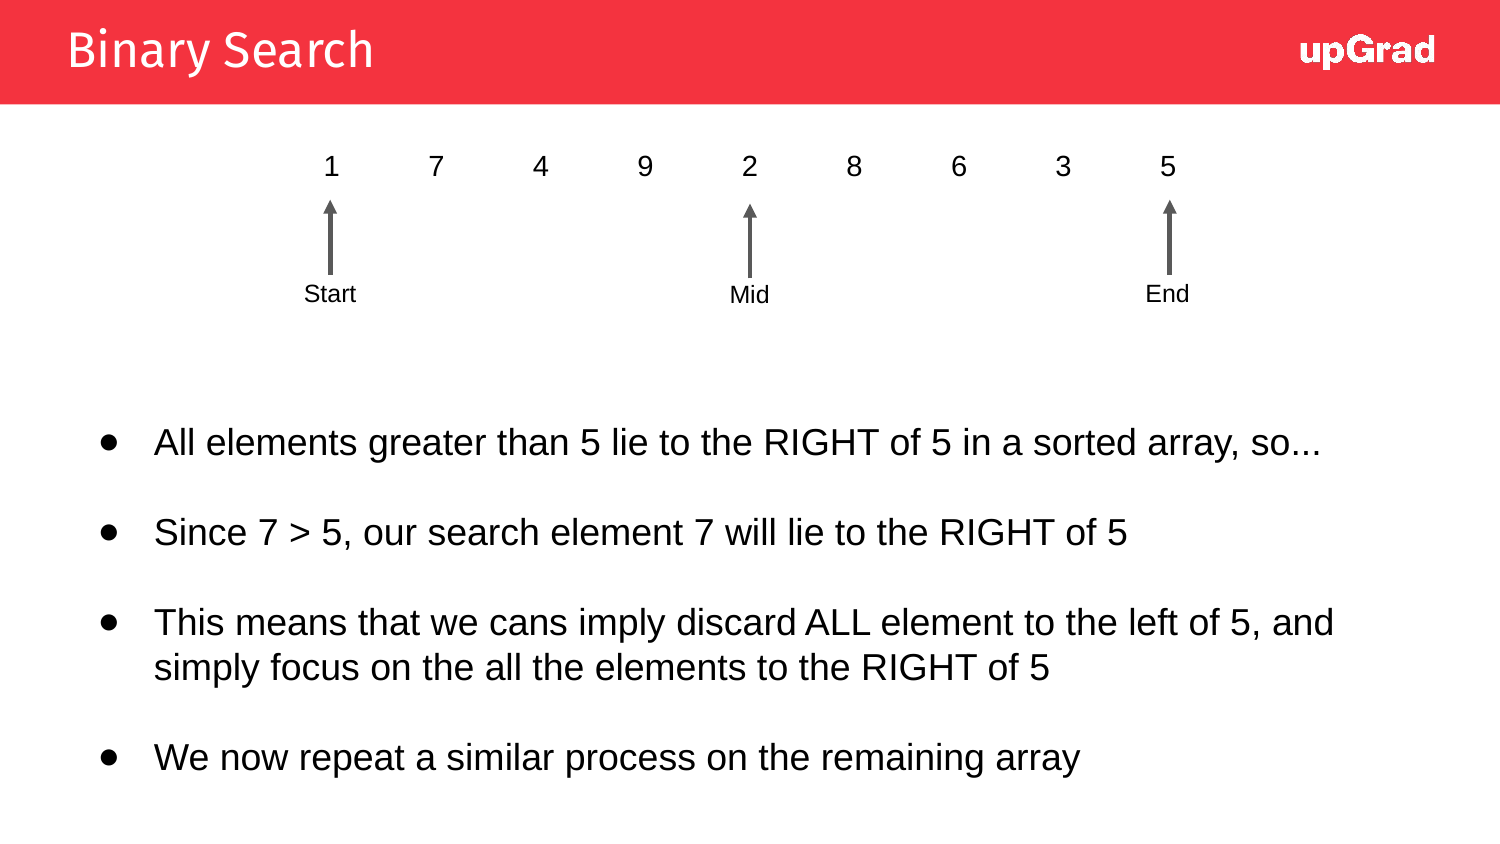

# Binary Search

| 1 | 7 | 4 | 9 | 2 | 8 | 6 | 3 | 5 |
| --- | --- | --- | --- | --- | --- | --- | --- | --- |
Start
End
  Mid
All elements greater than 5 lie to the RIGHT of 5 in a sorted array, so...

Since 7 > 5, our search element 7 will lie to the RIGHT of 5

This means that we cans imply discard ALL element to the left of 5, and simply focus on the all the elements to the RIGHT of 5

We now repeat a similar process on the remaining array